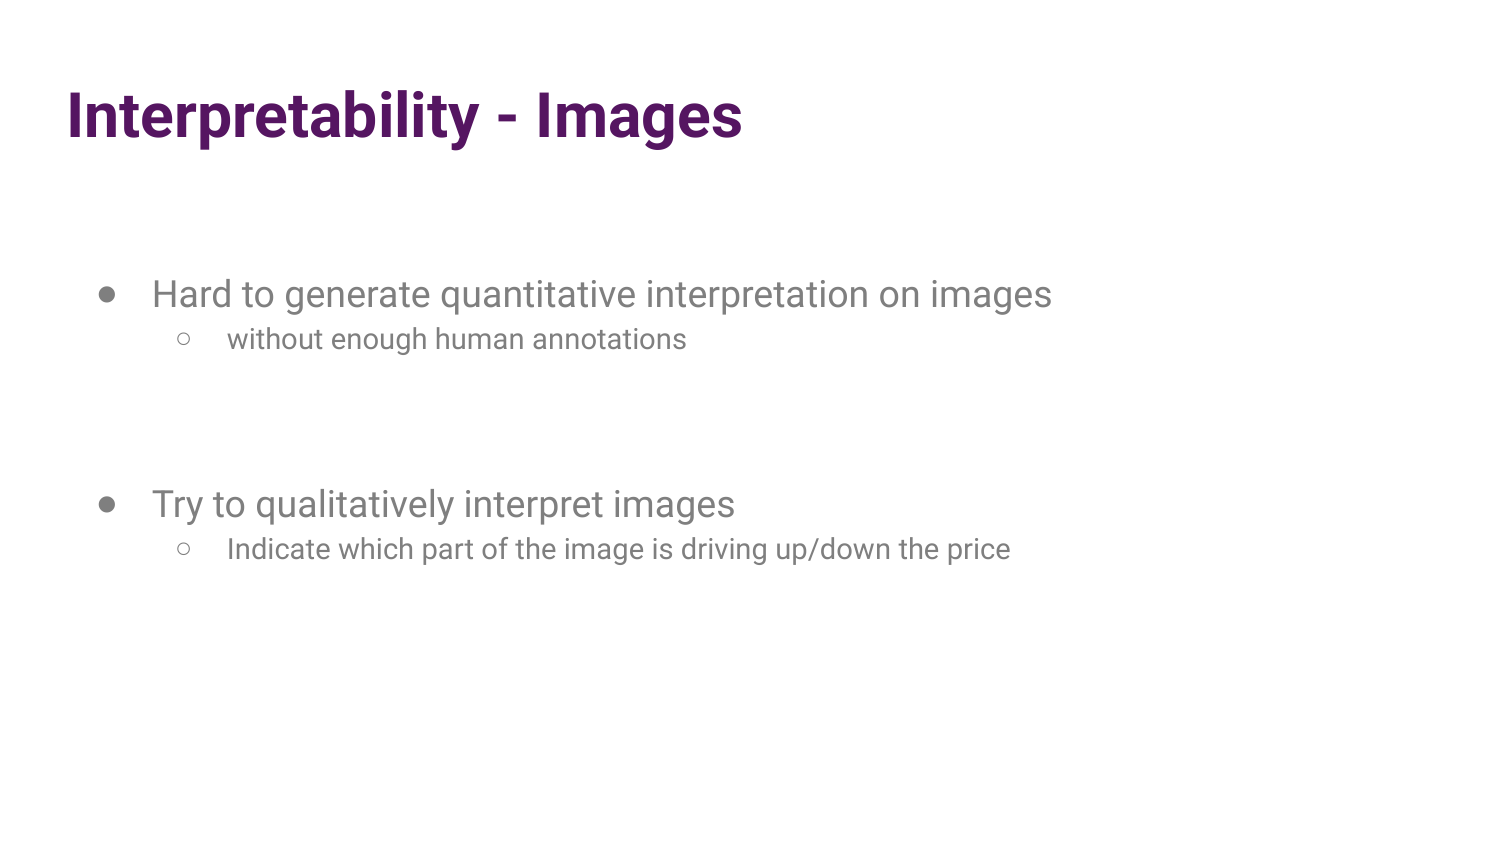

# Interpretability - Images
Hard to generate quantitative interpretation on images
without enough human annotations

Try to qualitatively interpret images
Indicate which part of the image is driving up/down the price